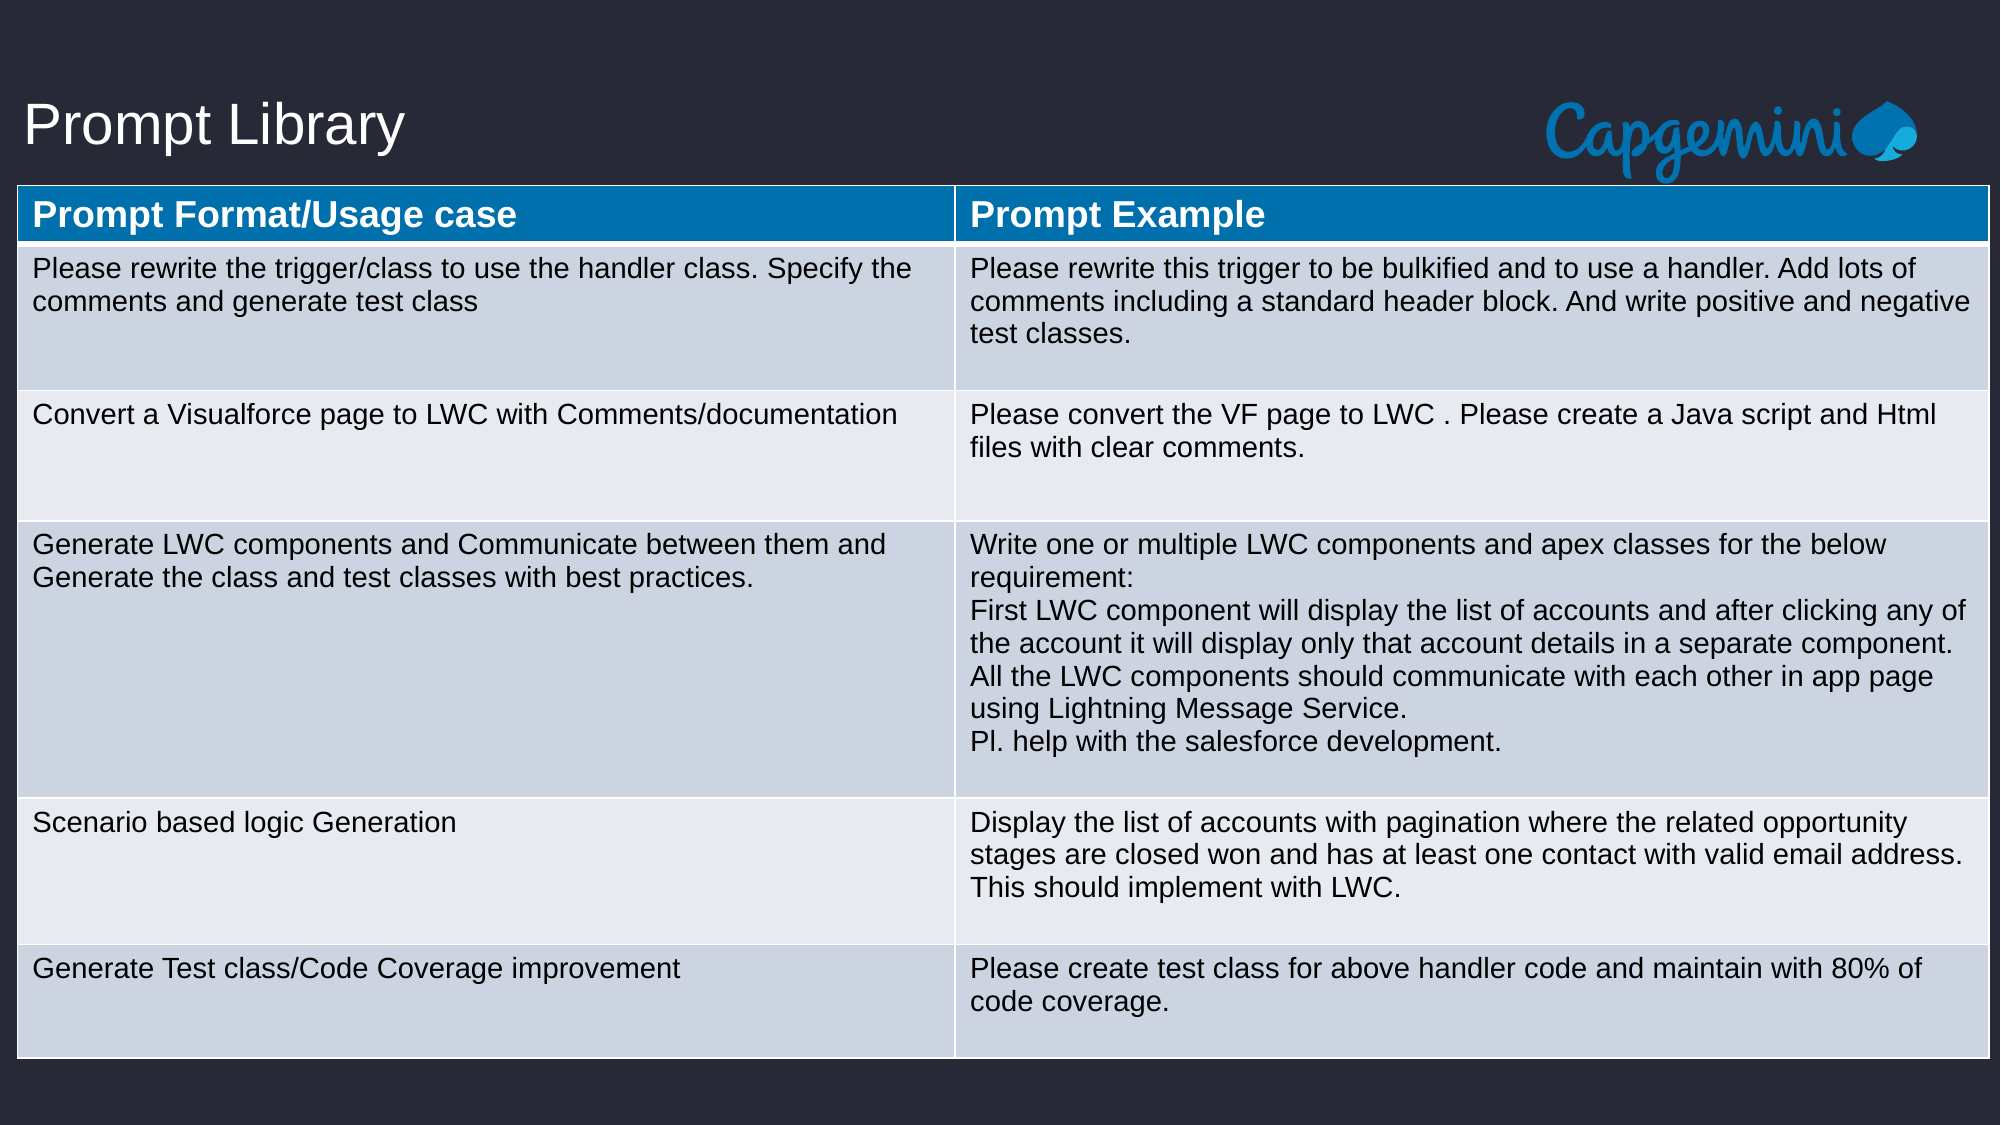

Prompt Library
| Prompt Format/Usage case | Prompt Example |
| --- | --- |
| Please rewrite the trigger/class to use the handler class. Specify the comments and generate test class | Please rewrite this trigger to be bulkified and to use a handler. Add lots of comments including a standard header block. And write positive and negative test classes. |
| Convert a Visualforce page to LWC with Comments/documentation | Please convert the VF page to LWC . Please create a Java script and Html files with clear comments. |
| Generate LWC components and Communicate between them and Generate the class and test classes with best practices. | Write one or multiple LWC components and apex classes for the below requirement: First LWC component will display the list of accounts and after clicking any of the account it will display only that account details in a separate component. All the LWC components should communicate with each other in app page using Lightning Message Service. Pl. help with the salesforce development. |
| Scenario based logic Generation | Display the list of accounts with pagination where the related opportunity stages are closed won and has at least one contact with valid email address. This should implement with LWC. |
| Generate Test class/Code Coverage improvement | Please create test class for above handler code and maintain with 80% of code coverage. |

# Prompt Library